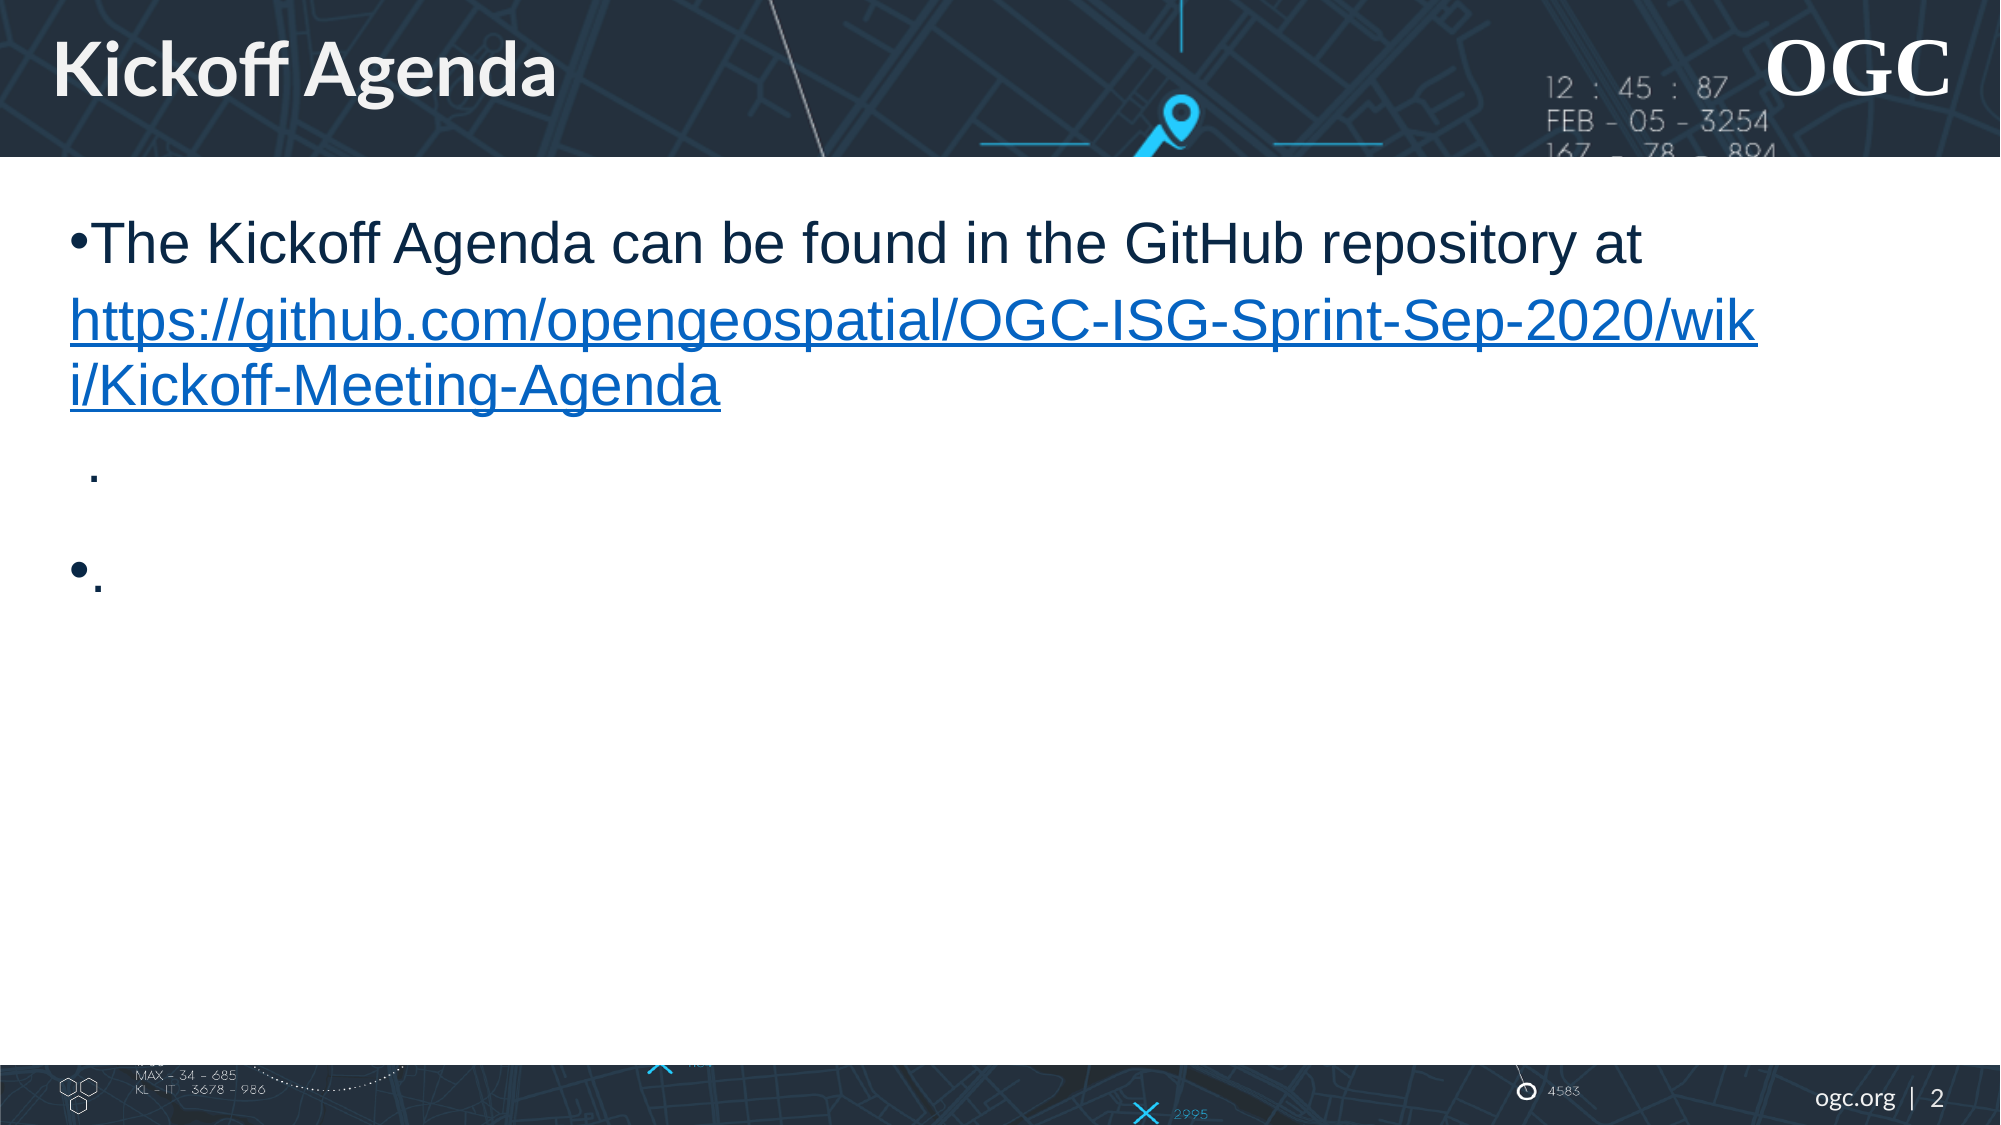

# Kickoff Agenda
The Kickoff Agenda can be found in the GitHub repository at https://github.com/opengeospatial/OGC-ISG-Sprint-Sep-2020/wiki/Kickoff-Meeting-Agenda .
.
2